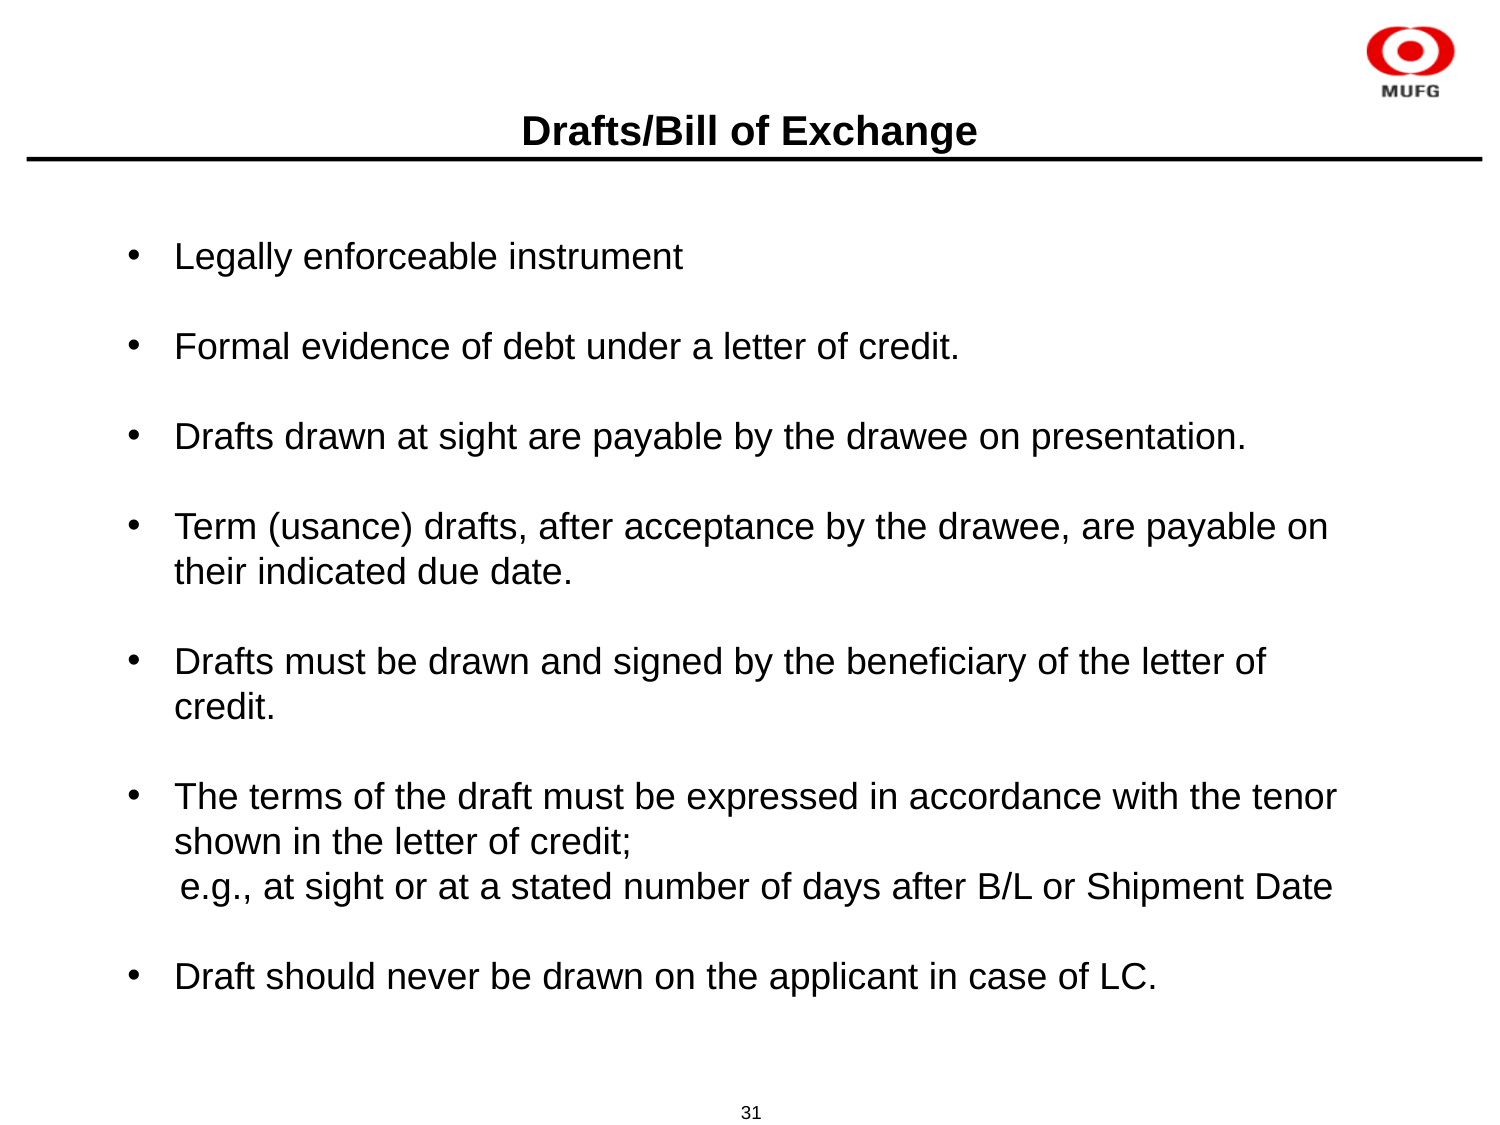

# Drafts/Bill of Exchange
Legally enforceable instrument

Formal evidence of debt under a letter of credit.

Drafts drawn at sight are payable by the drawee on presentation.

Term (usance) drafts, after acceptance by the drawee, are payable on their indicated due date.

Drafts must be drawn and signed by the beneficiary of the letter of credit.

The terms of the draft must be expressed in accordance with the tenor shown in the letter of credit;
     e.g., at sight or at a stated number of days after B/L or Shipment Date

Draft should never be drawn on the applicant in case of LC.
31